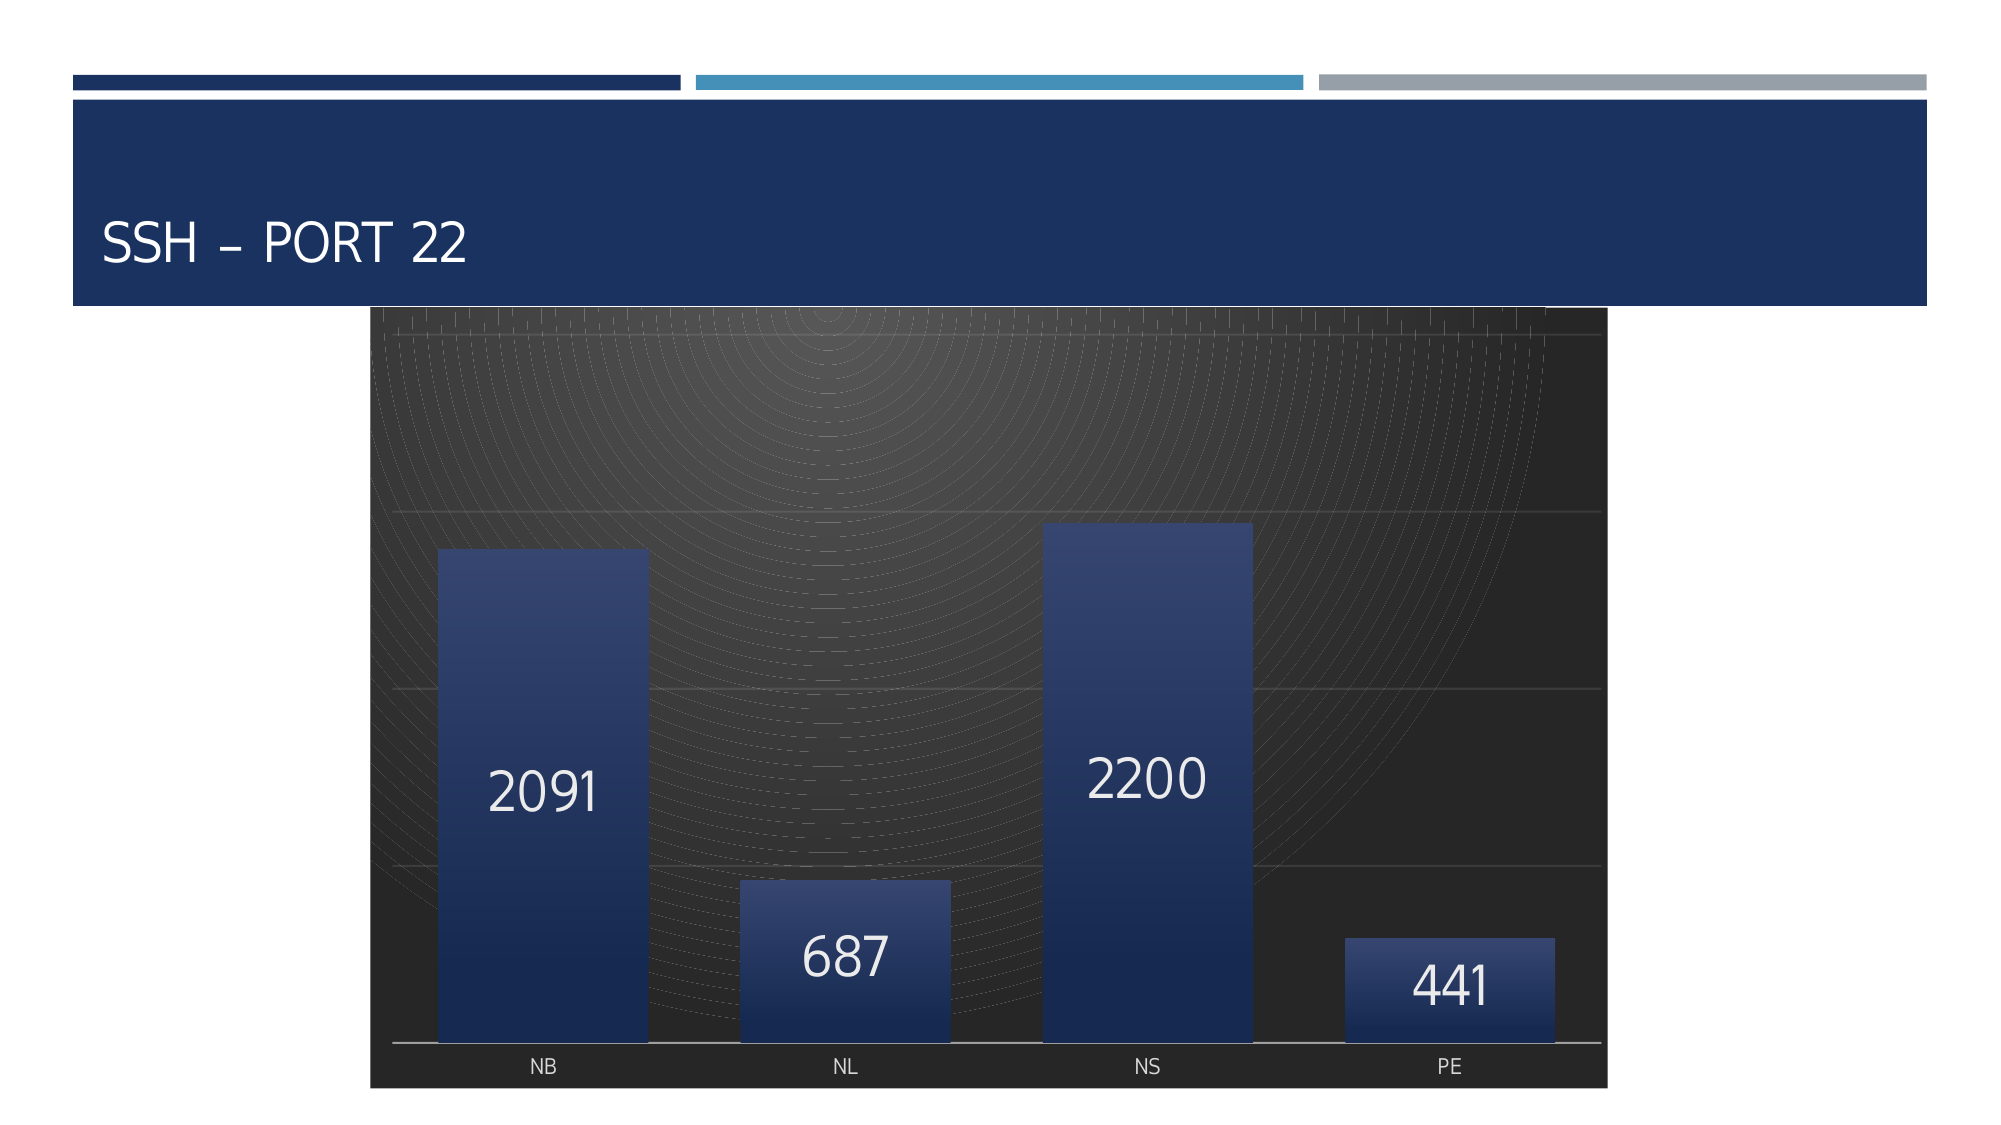

# SSH – Port 22

### Chart

| Category | Series 1 |
|---|---|
| NB | 2091.0 |
| NL | 687.0 |
| NS | 2200.0 |
| PE | 441.0 |